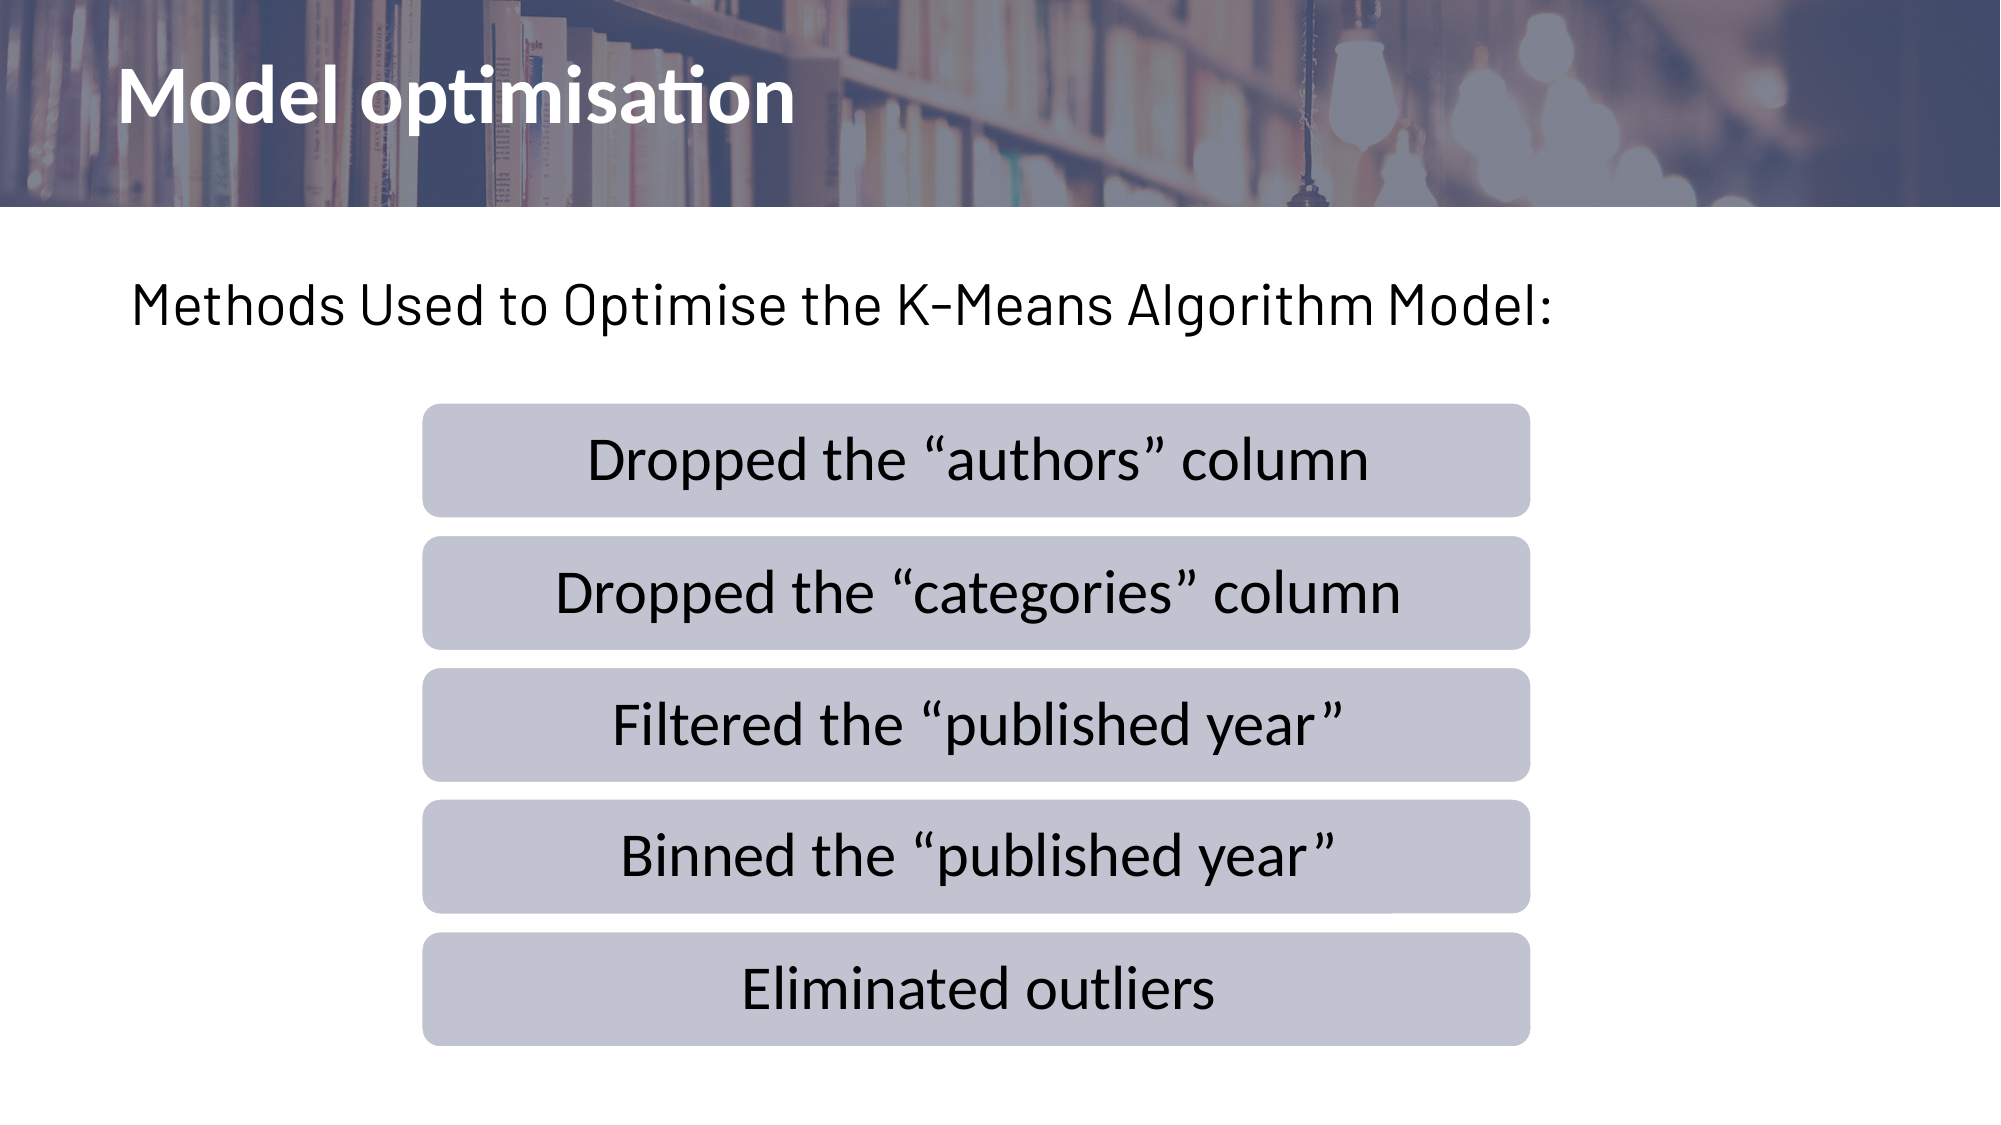

Model optimisation
Methods Used to Optimise the K-Means Algorithm Model:

Dropped the “authors” column
Filtered the “published year”
Binned the “published year”
Dropped the “categories” column
Eliminated outliers